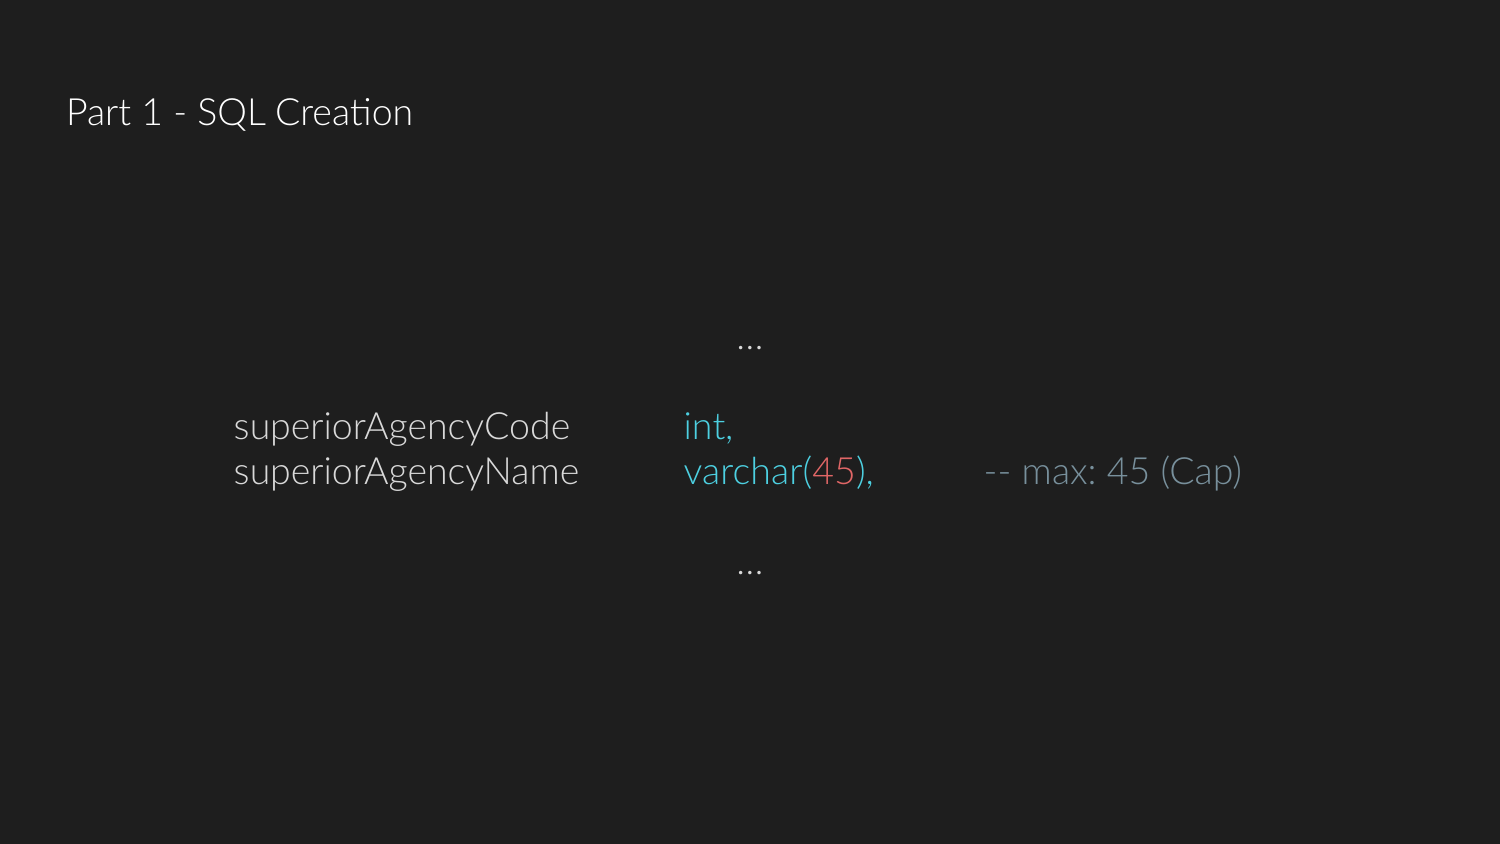

# Part 1 - SQL Creation
…

superiorAgencyCode 	int,
superiorAgencyName 	varchar(45), 	-- max: 45 (Cap)

…